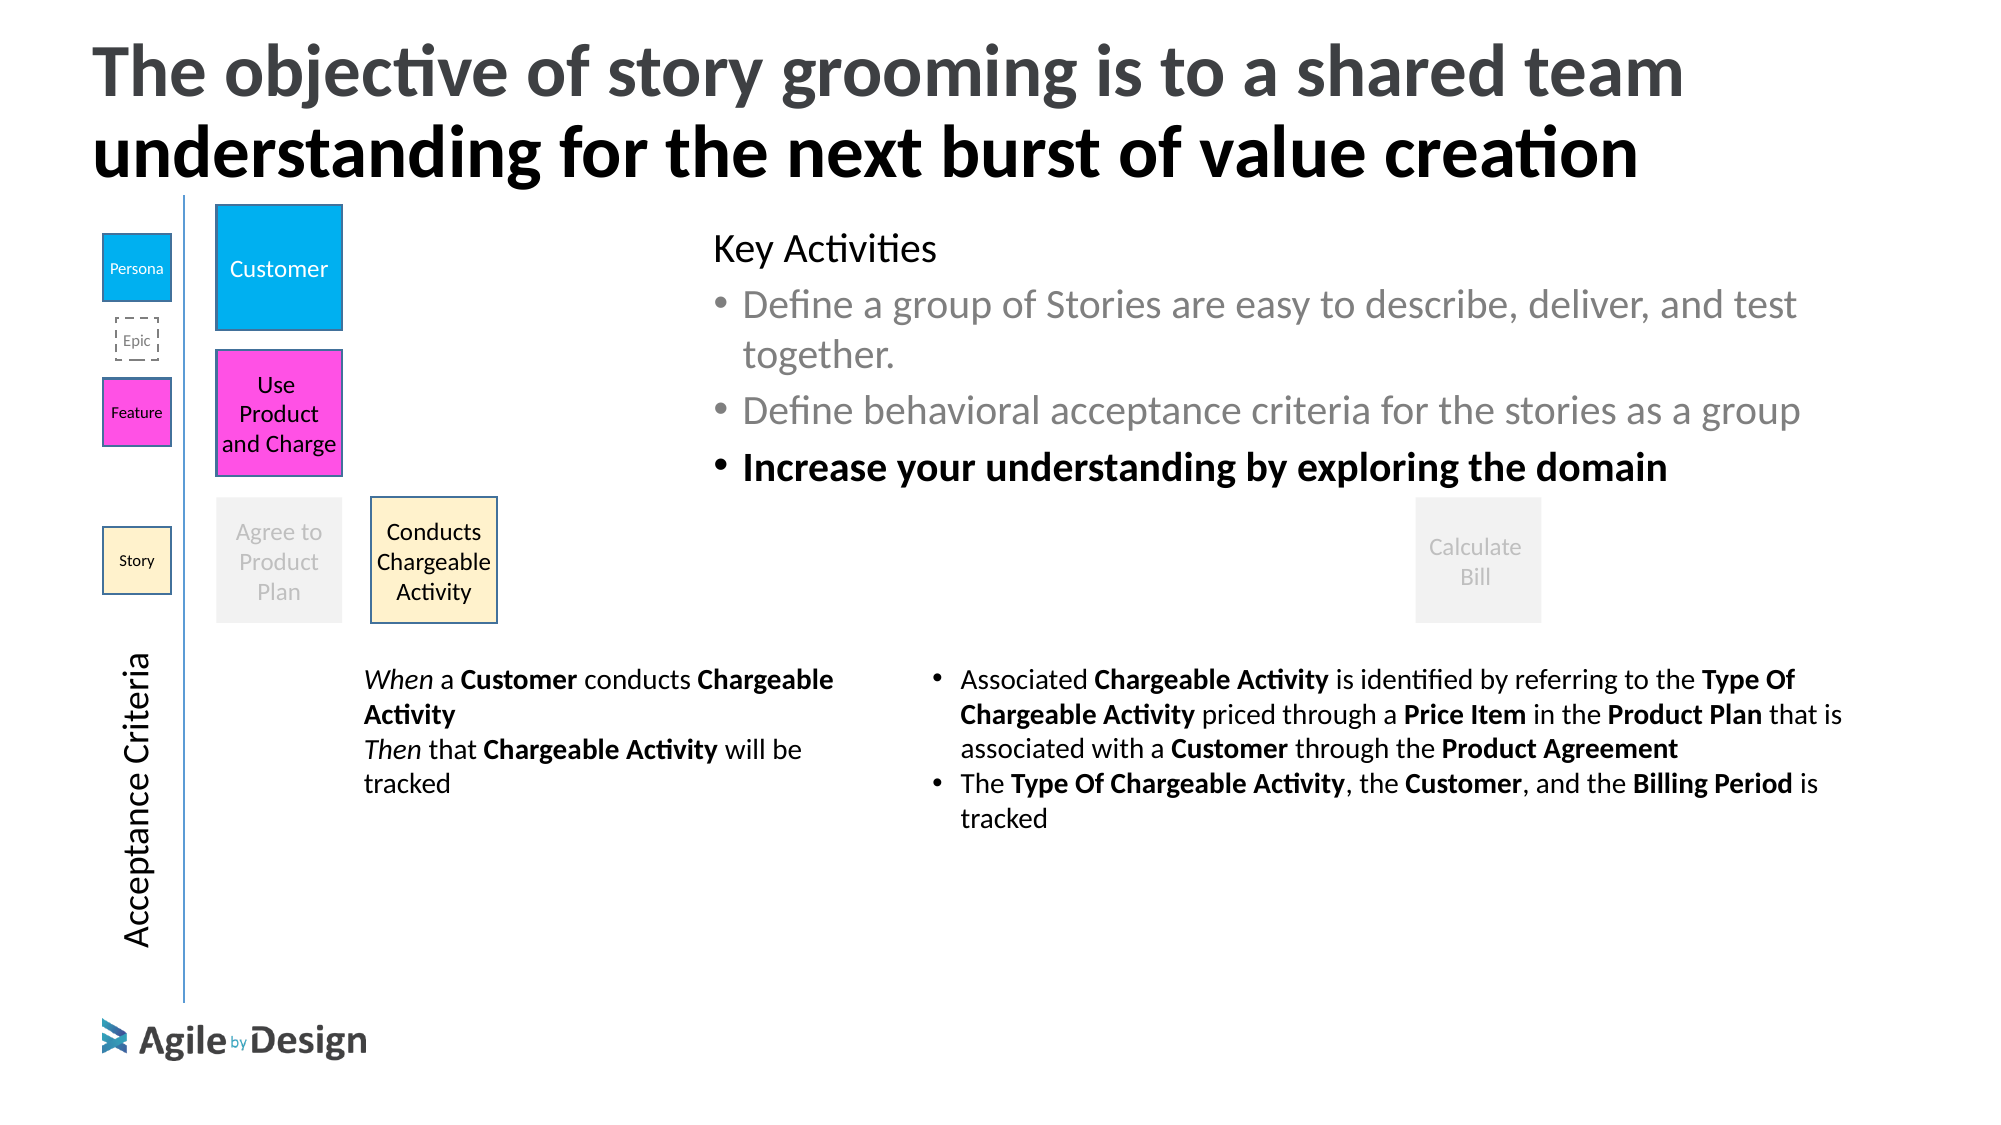

The objective of story grooming is to a shared team understanding for the next burst of value creation
Persona
Epic
Feature
Story
Customer
Key Activities
Define a group of Stories are easy to describe, deliver, and test together.
Define behavioral acceptance criteria for the stories as a group
Increase your understanding by exploring the domain
Use  Product and Charge
Agree to Product Plan
Conducts Chargeable Activity
Calculate
Bill
When a Customer conducts Chargeable Activity
Then that Chargeable Activity will be tracked

Associated Chargeable Activity is identified by referring to the Type Of Chargeable Activity priced through a Price Item in the Product Plan that is associated with a Customer through the Product Agreement
The Type Of Chargeable Activity, the Customer, and the Billing Period is tracked

Acceptance Criteria